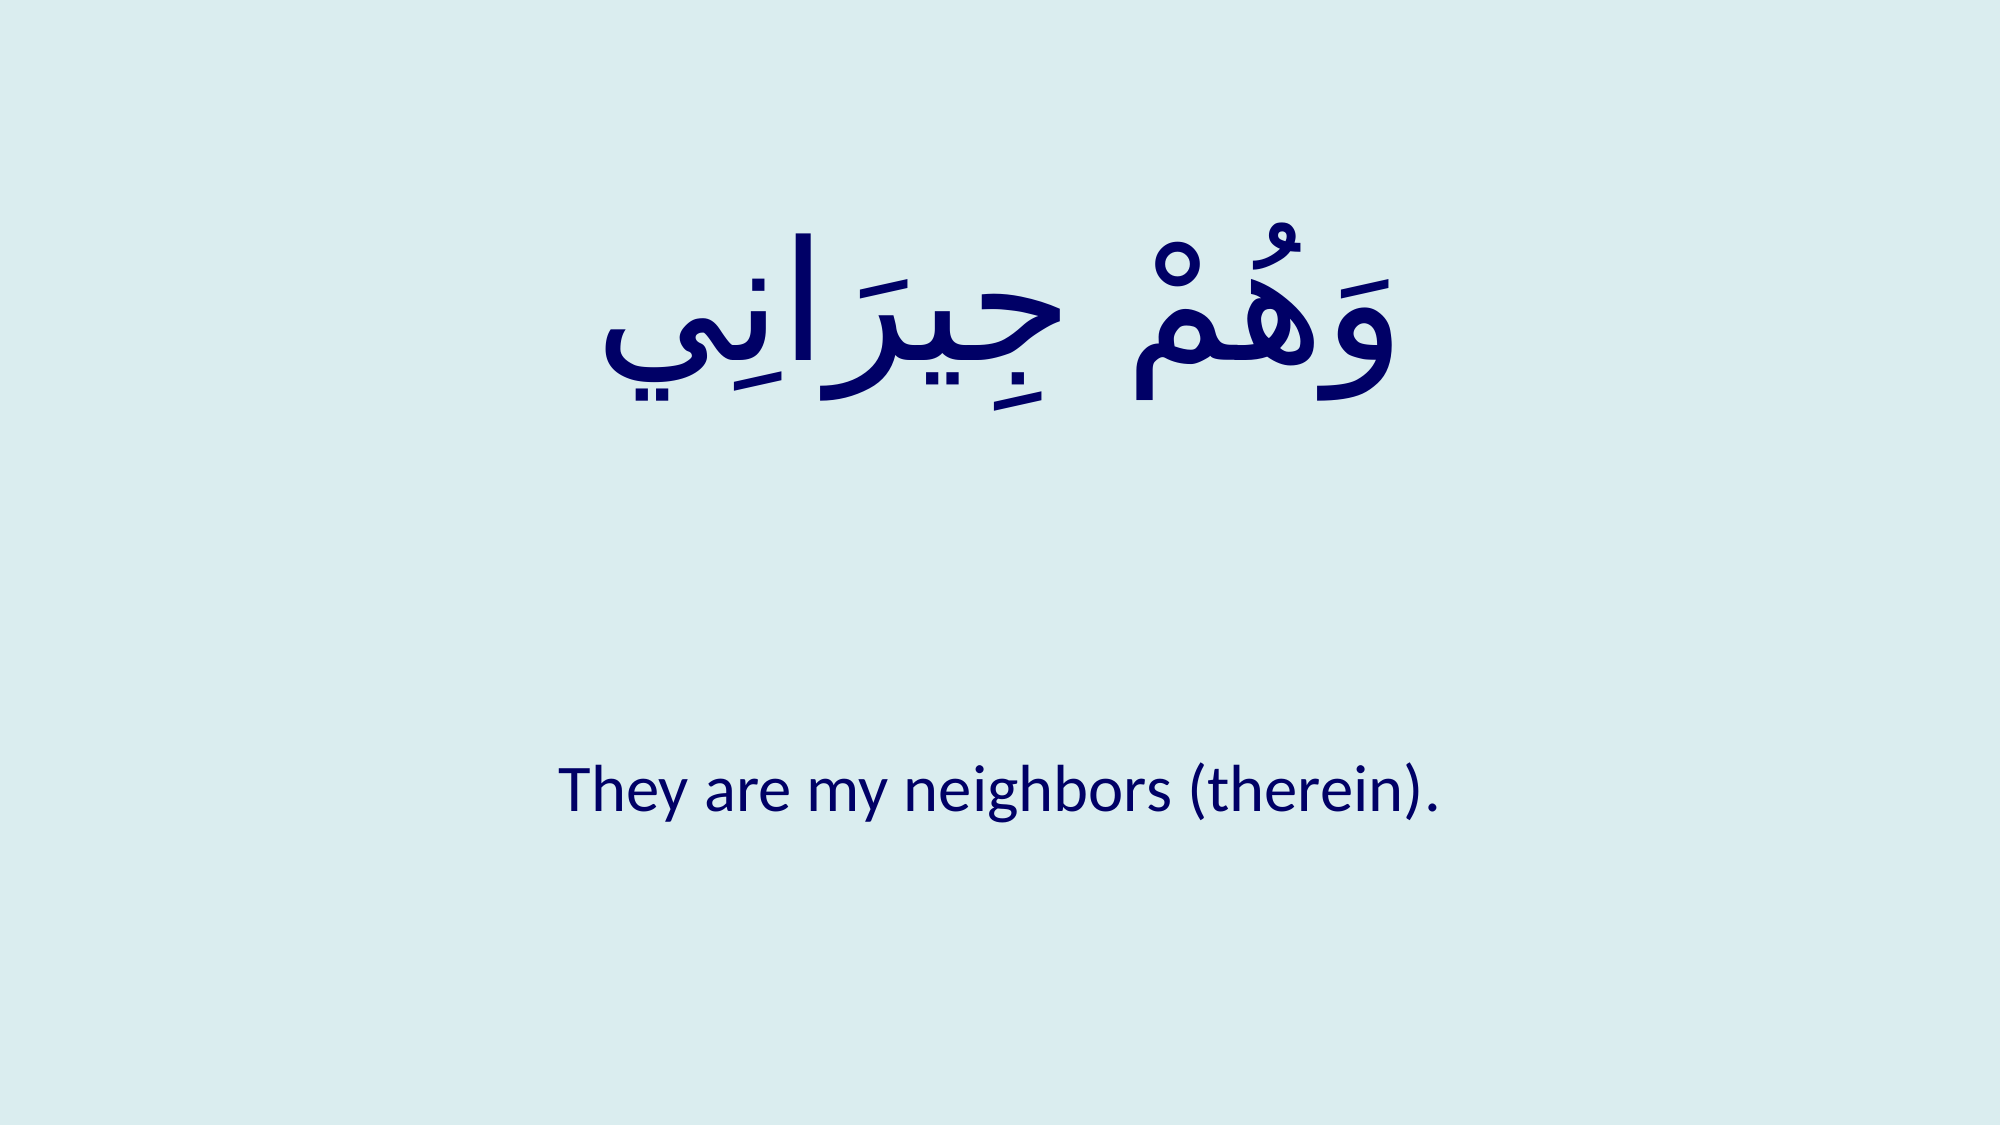

# وَهُمْ جِيرَانِي
They are my neighbors (therein).